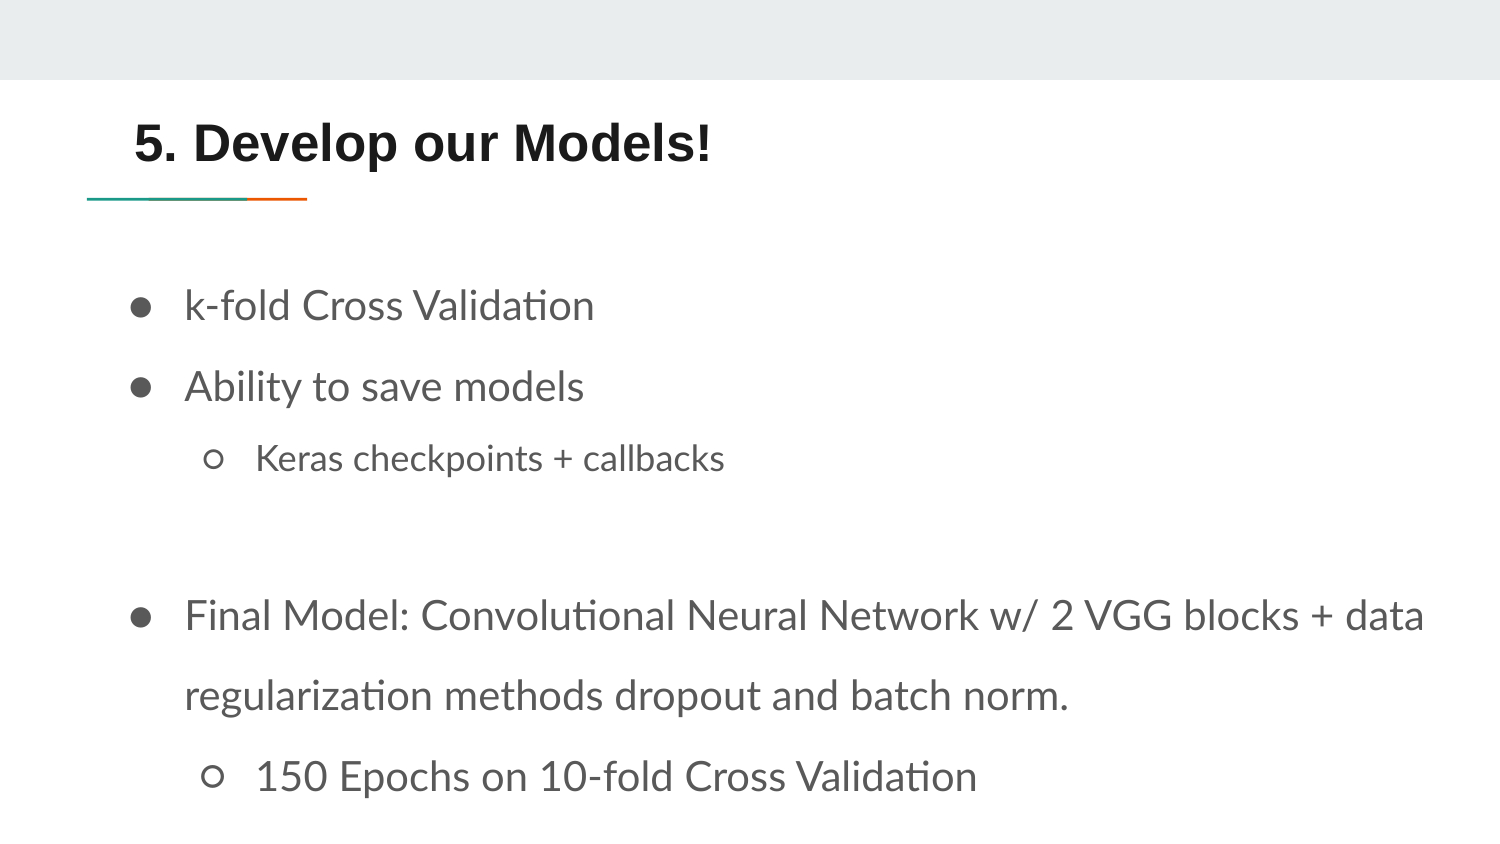

# 5. Develop our Models!
k-fold Cross Validation
Ability to save models
Keras checkpoints + callbacks

Final Model: Convolutional Neural Network w/ 2 VGG blocks + data regularization methods dropout and batch norm.
150 Epochs on 10-fold Cross Validation